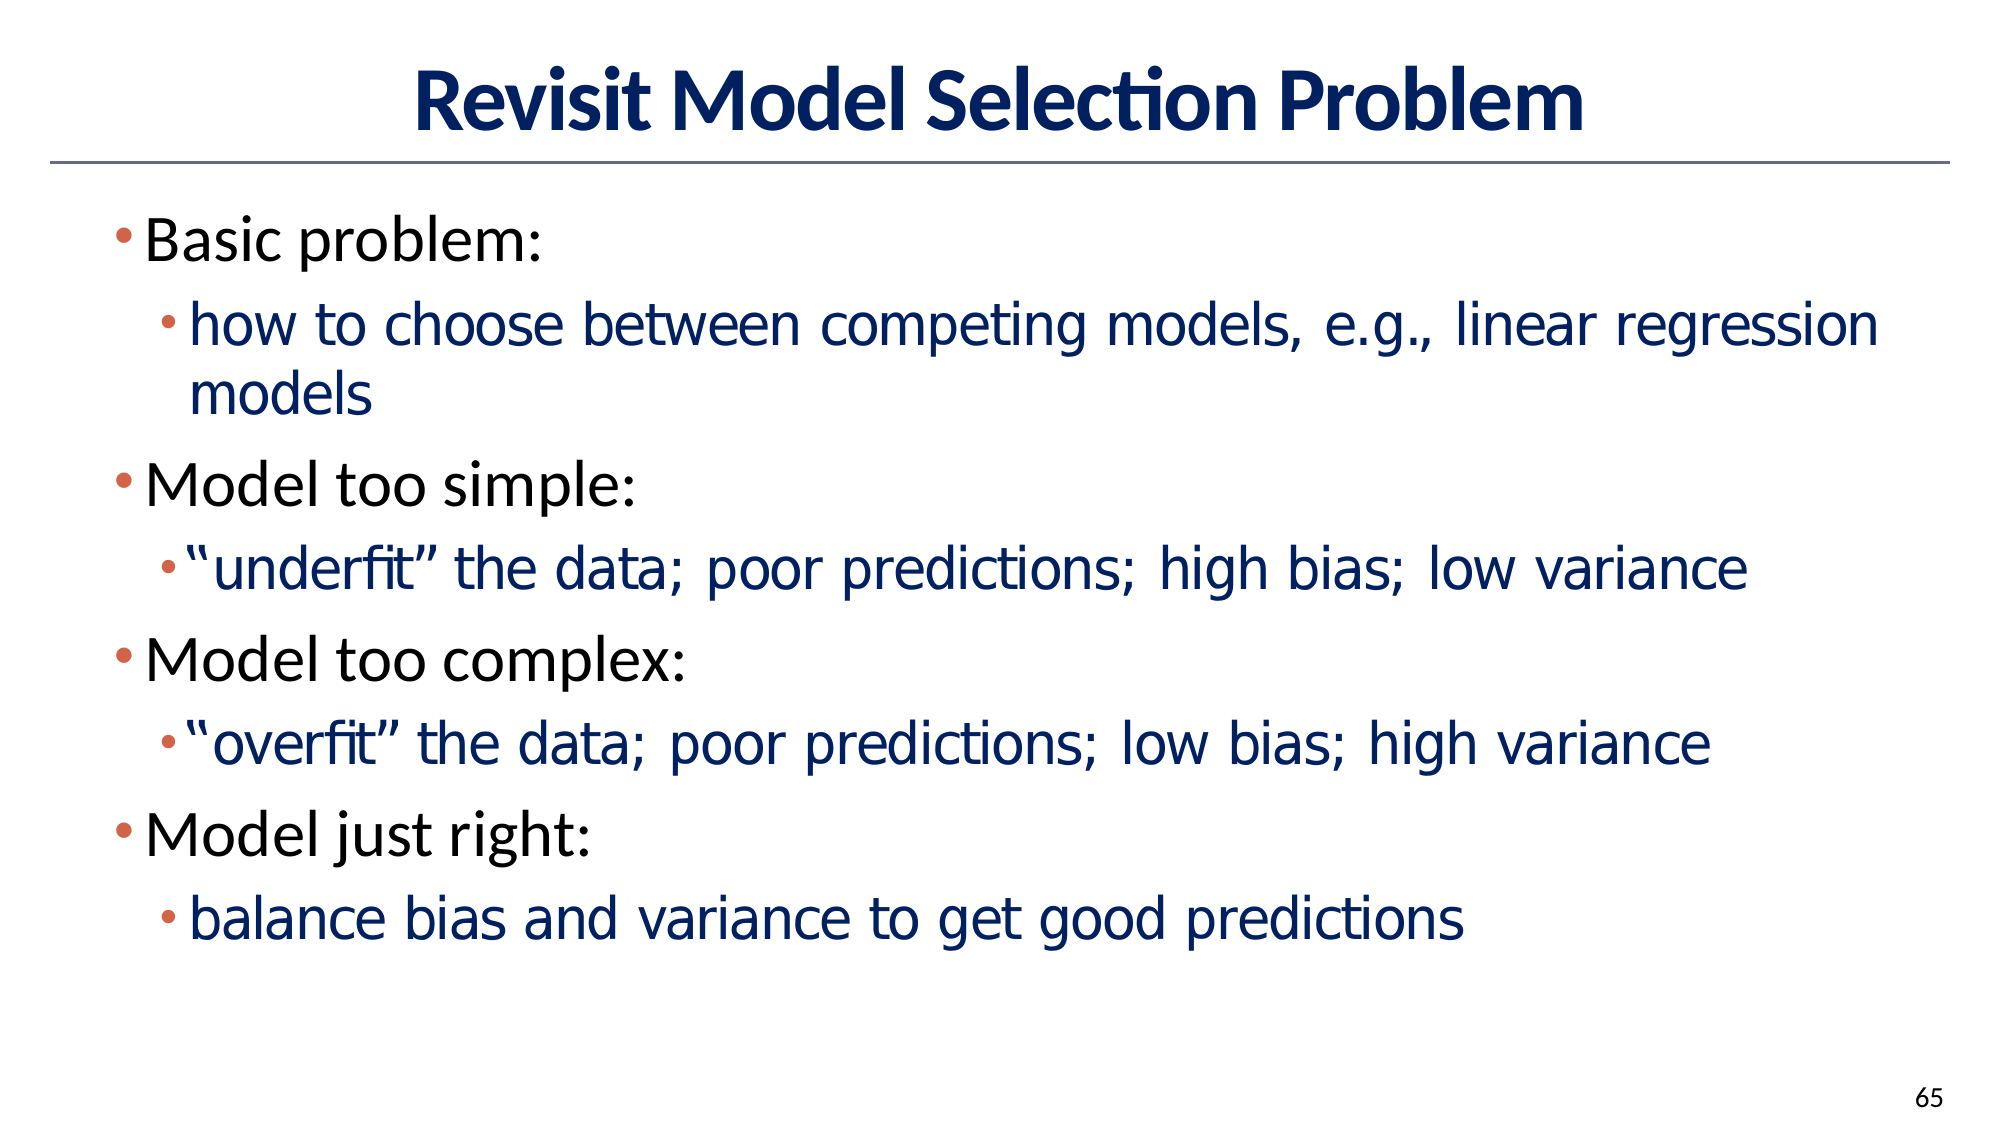

# Revisit Model Selection Problem
Basic problem:
how to choose between competing models, e.g., linear regression models
Model too simple:
“underfit” the data; poor predictions; high bias; low variance
Model too complex:
“overfit” the data; poor predictions; low bias; high variance
Model just right:
balance bias and variance to get good predictions

65